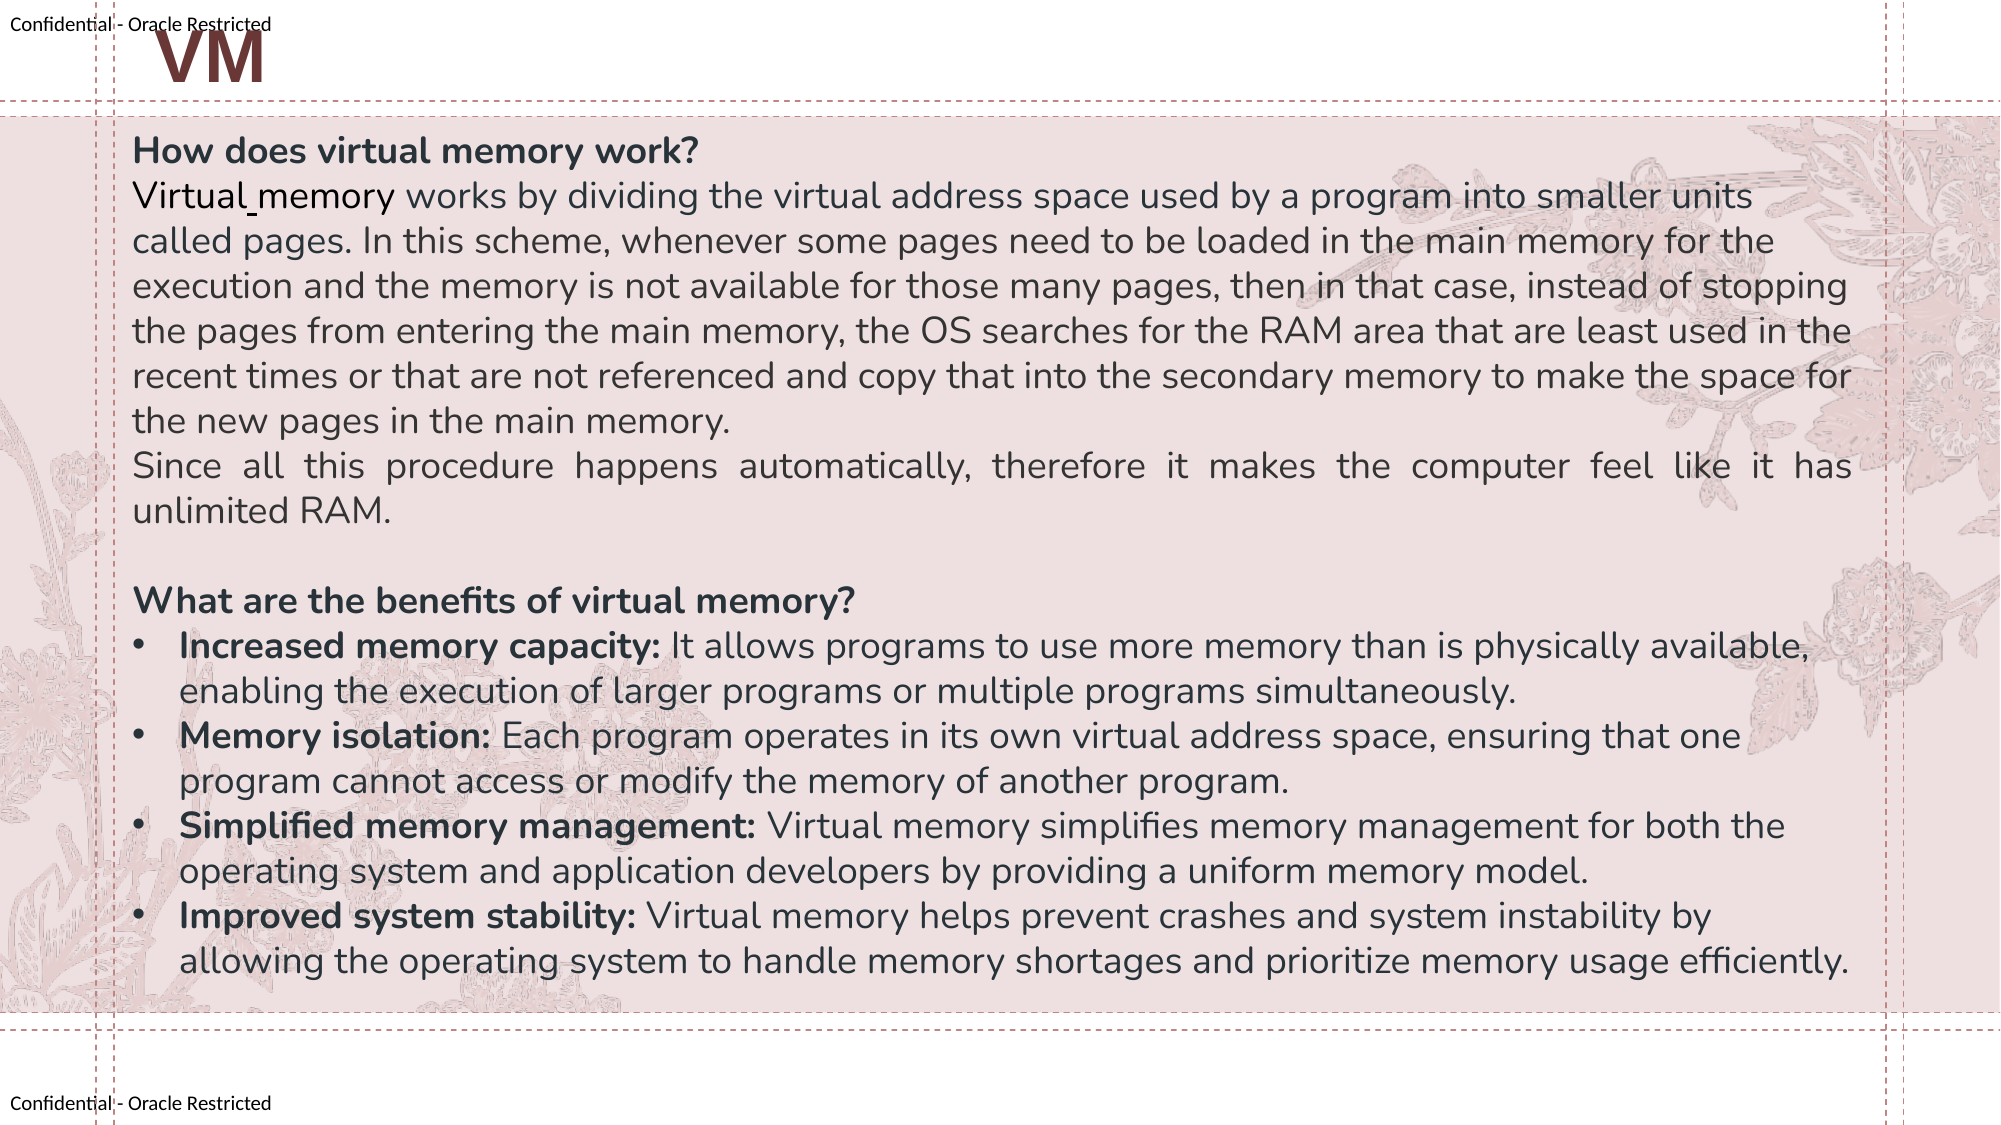

VM
How does virtual memory work?
Virtual memory works by dividing the virtual address space used by a program into smaller units called pages. In this scheme, whenever some pages need to be loaded in the main memory for the execution and the memory is not available for those many pages, then in that case, instead of stopping the pages from entering the main memory, the OS searches for the RAM area that are least used in the recent times or that are not referenced and copy that into the secondary memory to make the space for the new pages in the main memory.
Since all this procedure happens automatically, therefore it makes the computer feel like it has unlimited RAM.

What are the benefits of virtual memory?
Increased memory capacity: It allows programs to use more memory than is physically available, enabling the execution of larger programs or multiple programs simultaneously.
Memory isolation: Each program operates in its own virtual address space, ensuring that one program cannot access or modify the memory of another program.
Simplified memory management: Virtual memory simplifies memory management for both the operating system and application developers by providing a uniform memory model.
Improved system stability: Virtual memory helps prevent crashes and system instability by allowing the operating system to handle memory shortages and prioritize memory usage efficiently.